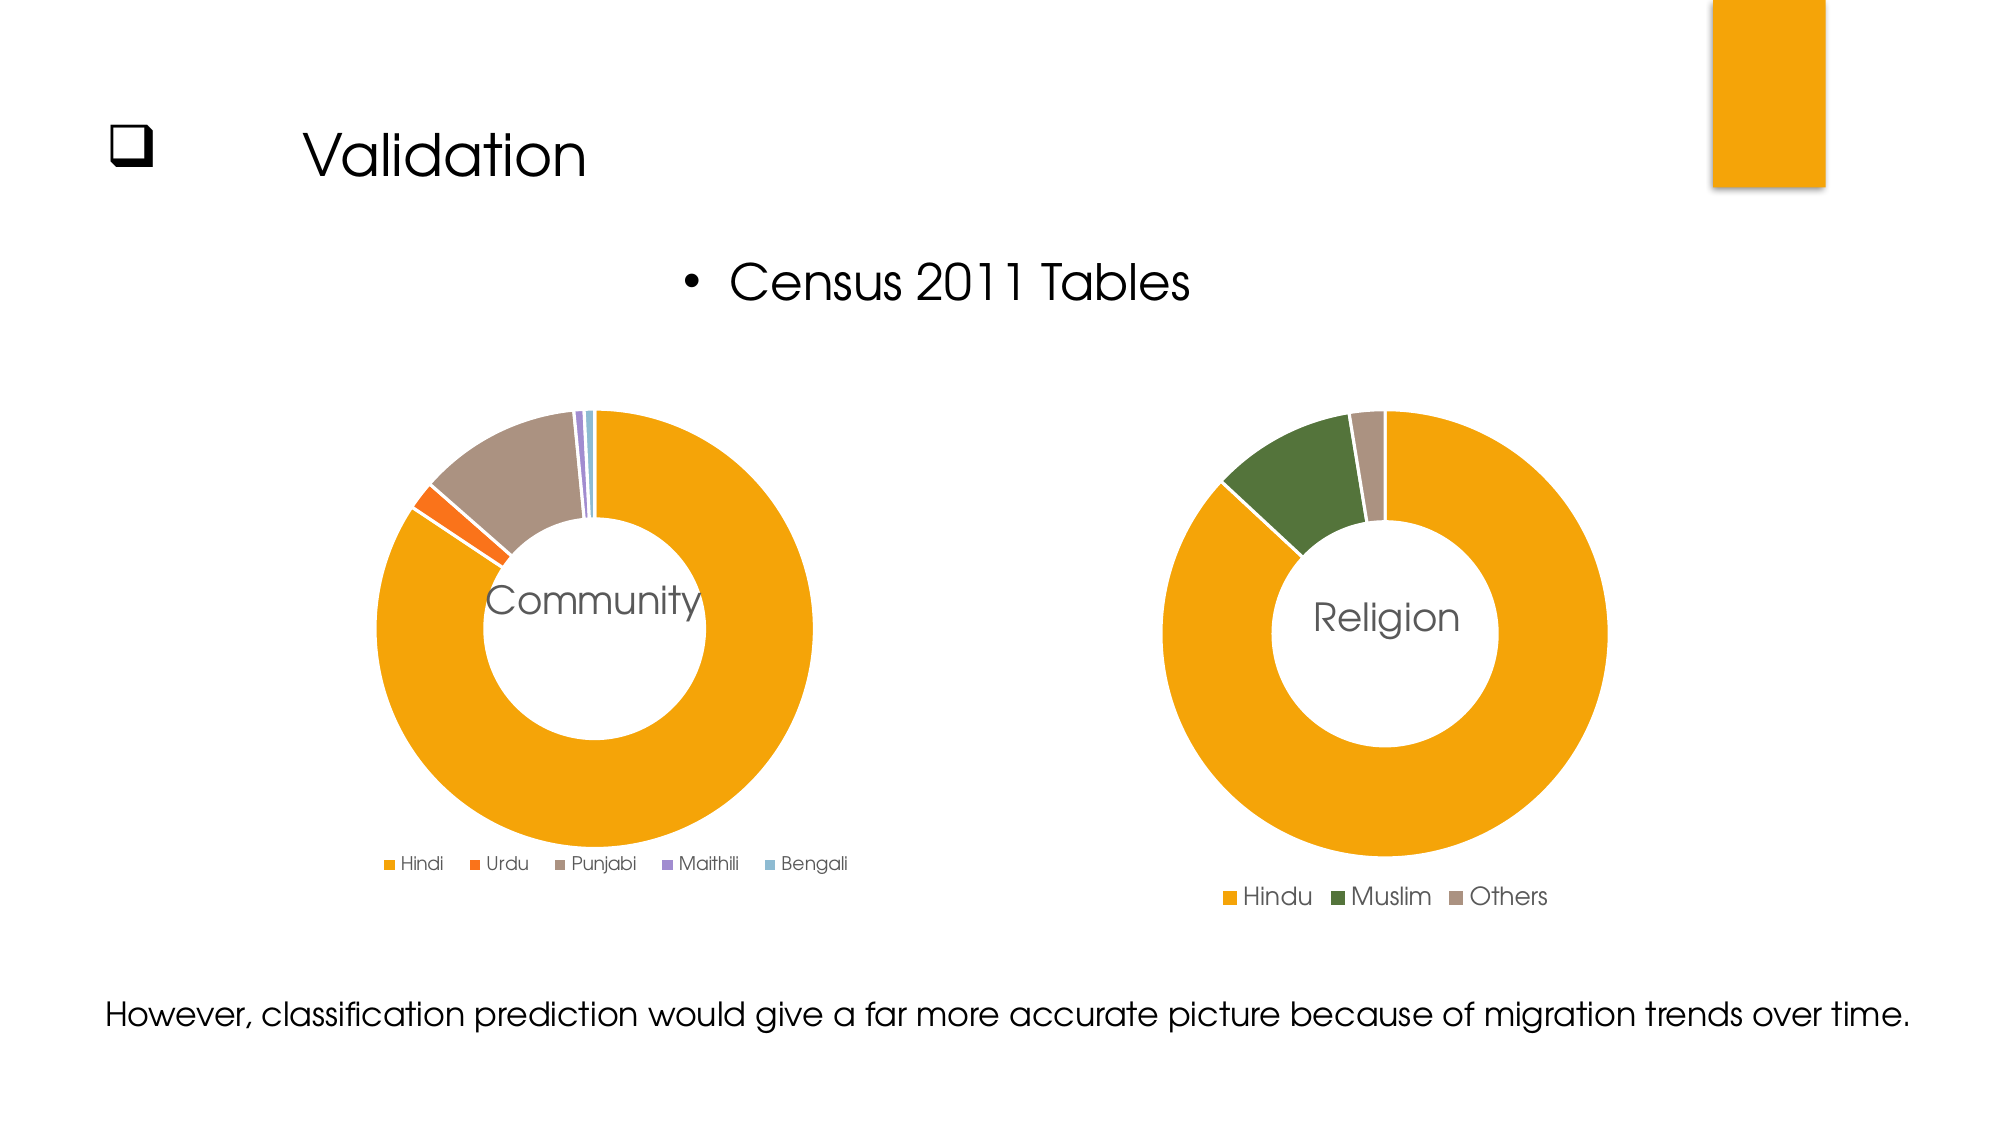

Validation
Census 2011 Tables

### Chart: Community

| Category | Mother Tongue |
|---|---|
| Hindi | 4072826.0 |
| Urdu | 102008.0 |
| Punjabi | 580019.0 |
| Maithili | 36322.0 |
| Bengali | 37274.0 |

### Chart:

| Category | Religion |
|---|---|
| Hindu | 540233.0 |
| Muslim | 65263.0 |
| Others | 16000.0 |
However, classification prediction would give a far more accurate picture because of migration trends over time.